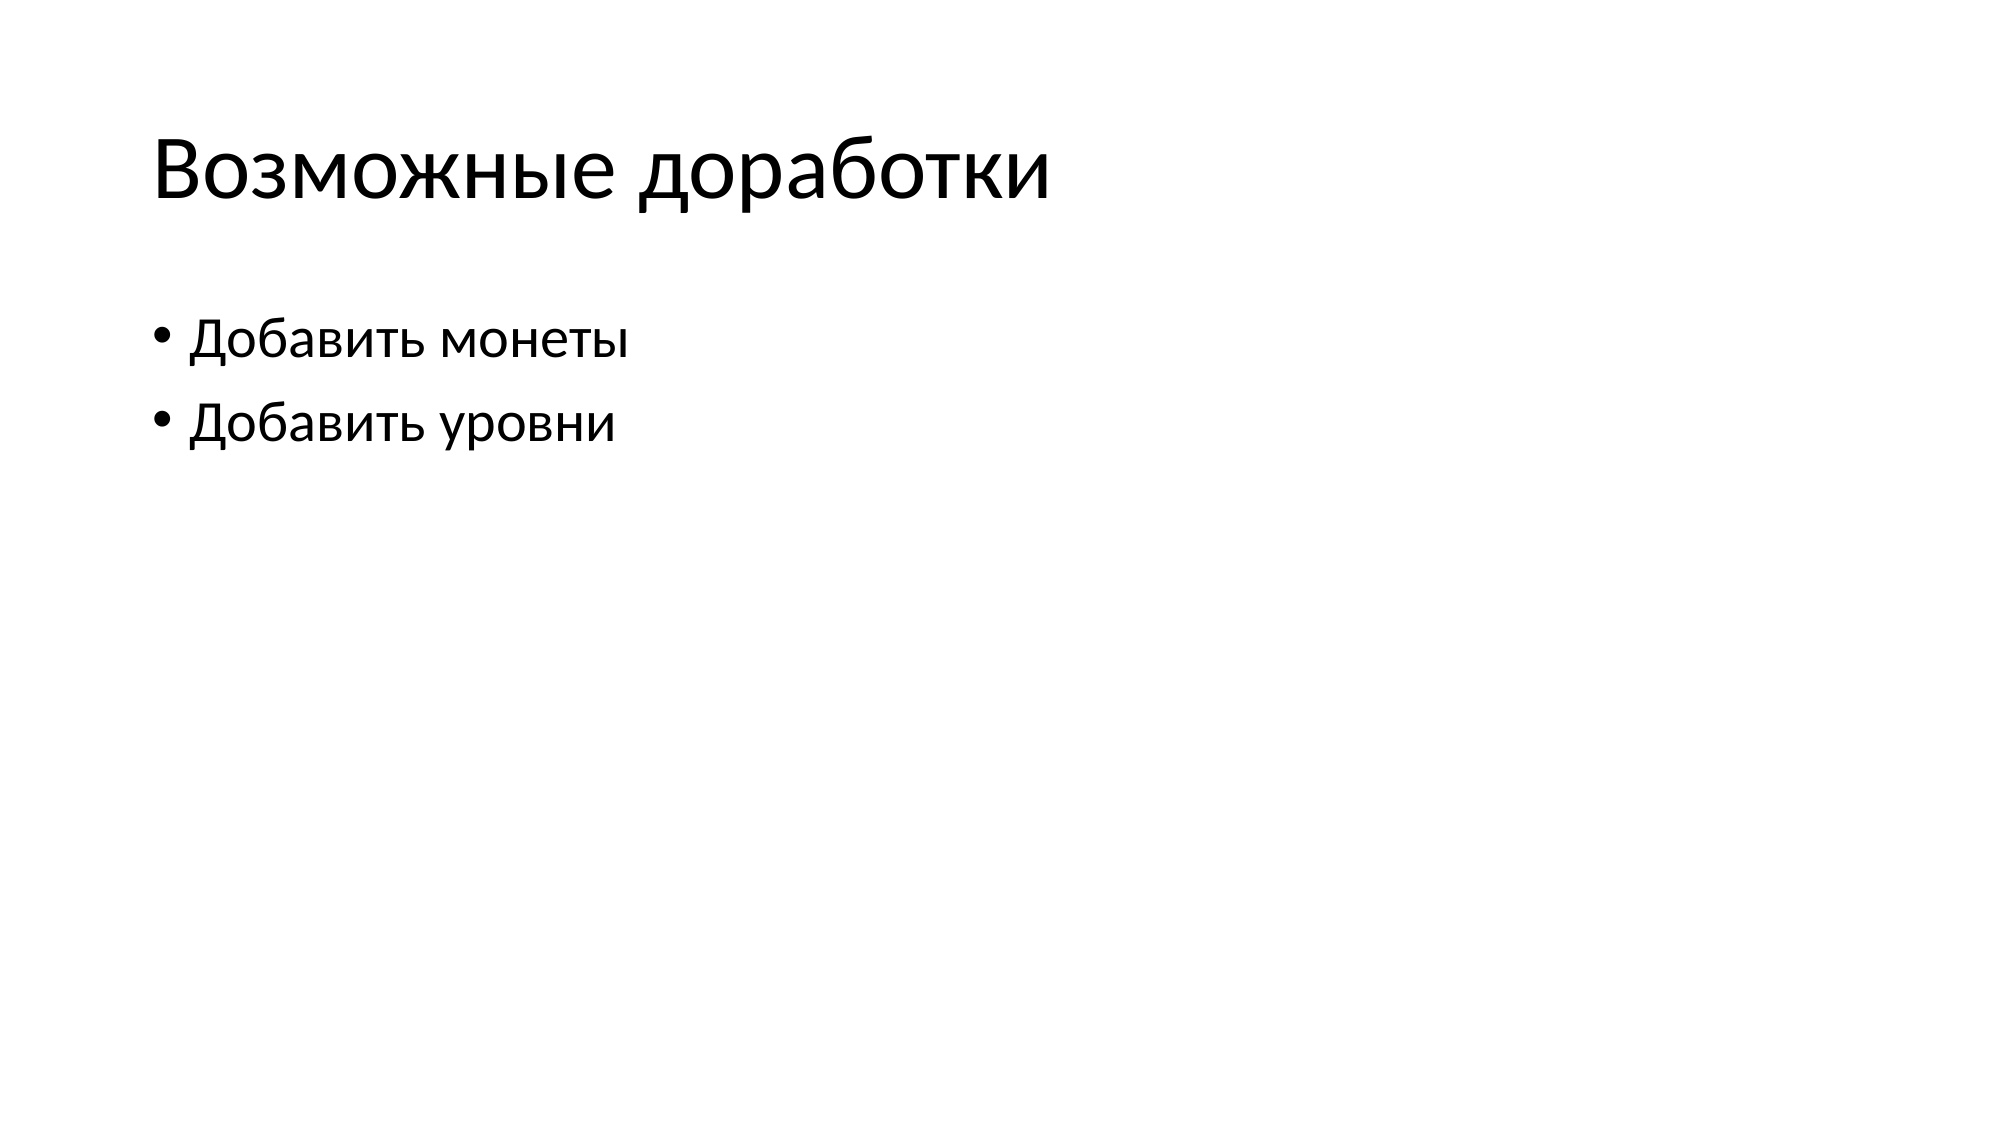

# Возможные доработки
Добавить монеты
Добавить уровни